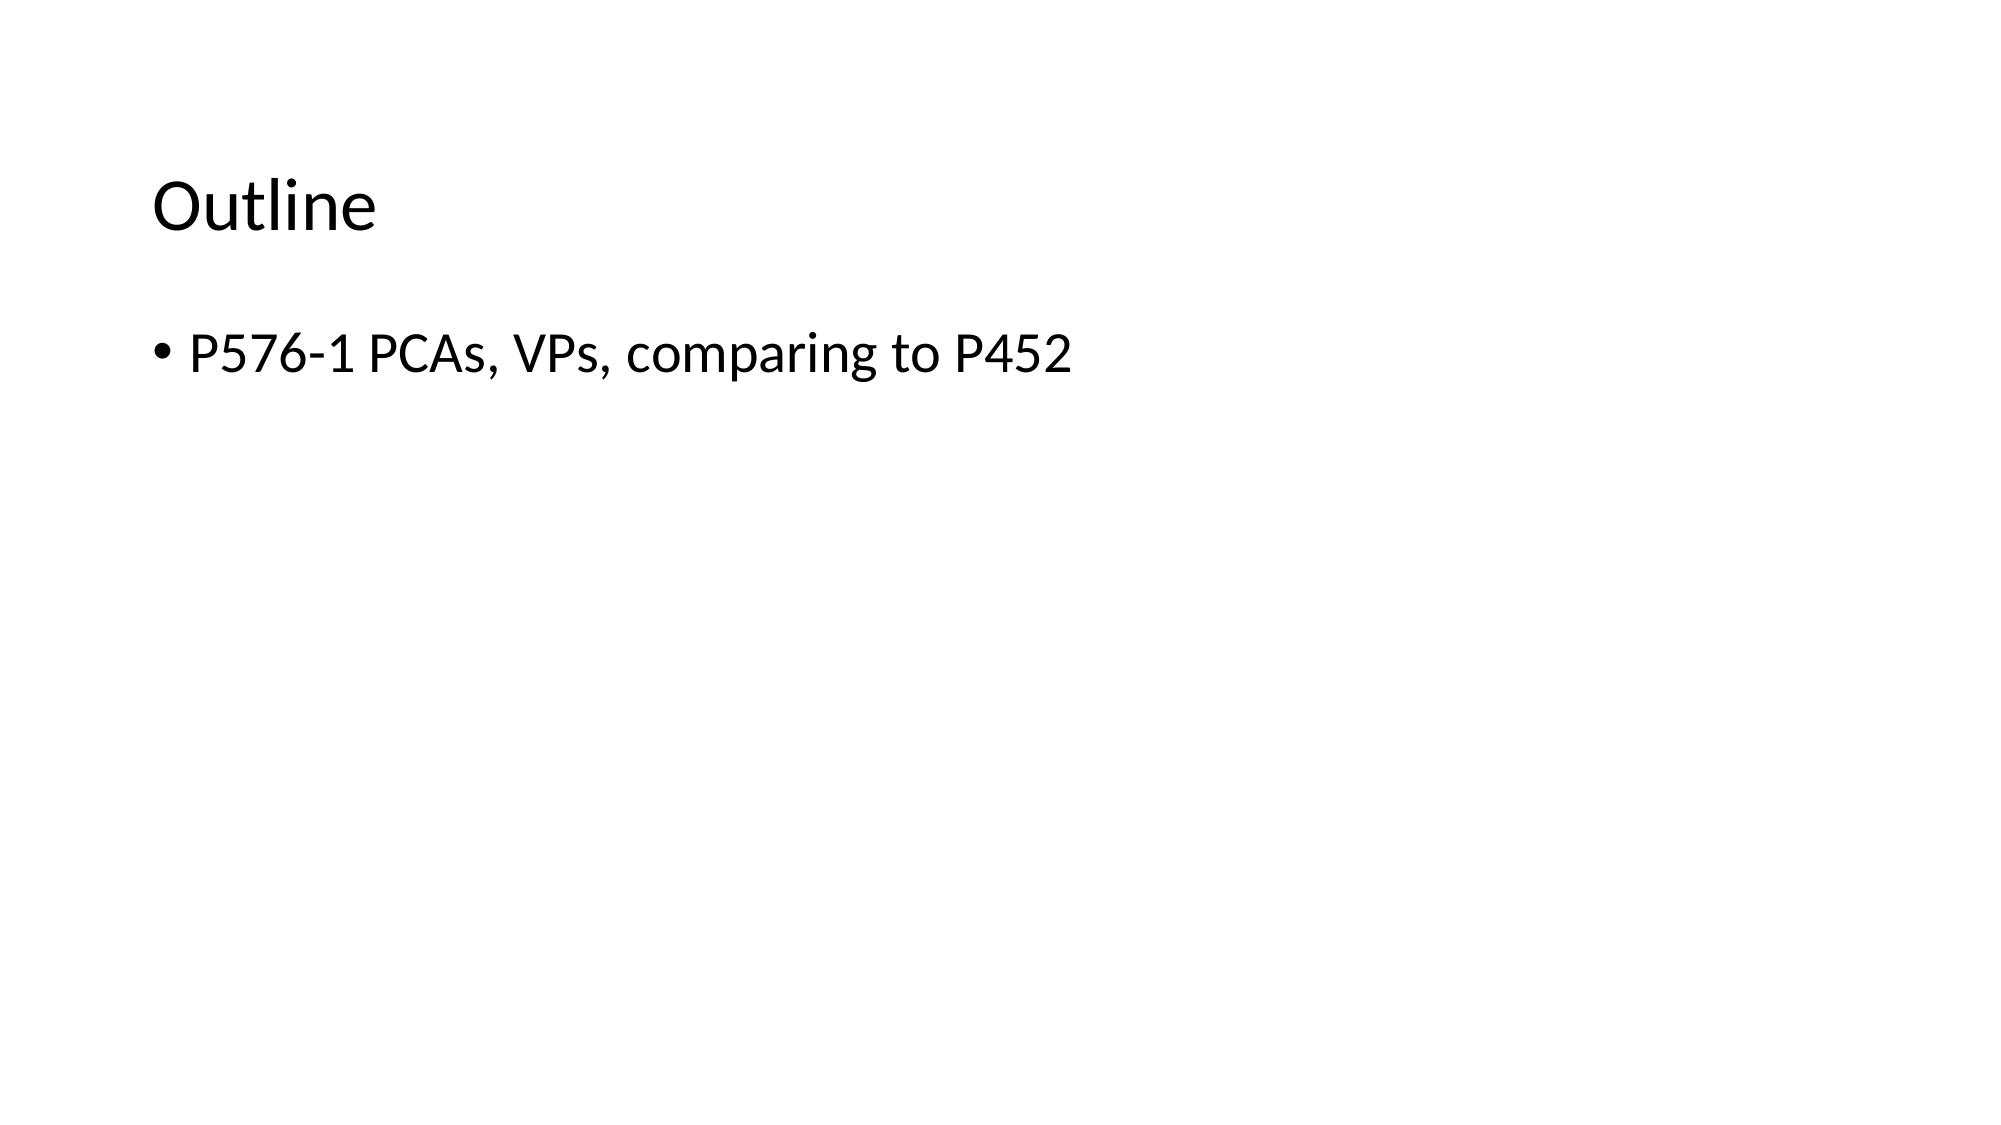

# Outline
P576-1 PCAs, VPs, comparing to P452